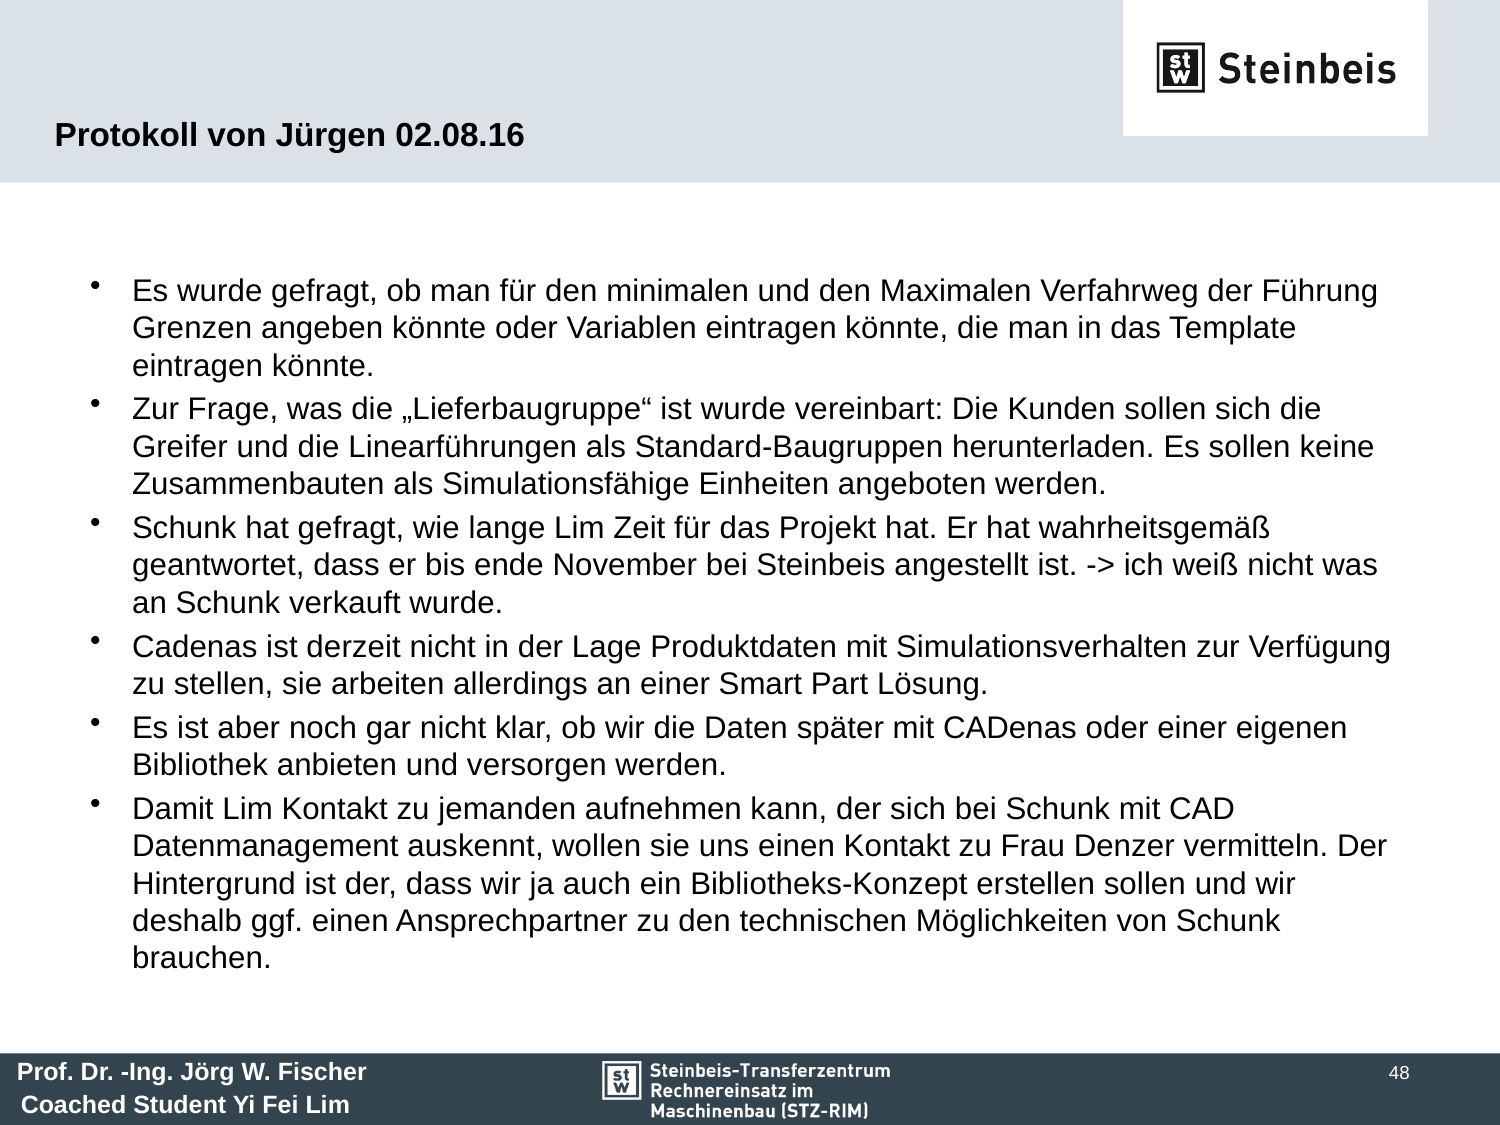

# Protokoll von Jürgen 02.08.16
Es wurde gefragt, ob man für den minimalen und den Maximalen Verfahrweg der Führung Grenzen angeben könnte oder Variablen eintragen könnte, die man in das Template eintragen könnte.
Zur Frage, was die „Lieferbaugruppe“ ist wurde vereinbart: Die Kunden sollen sich die Greifer und die Linearführungen als Standard-Baugruppen herunterladen. Es sollen keine Zusammenbauten als Simulationsfähige Einheiten angeboten werden.
Schunk hat gefragt, wie lange Lim Zeit für das Projekt hat. Er hat wahrheitsgemäß geantwortet, dass er bis ende November bei Steinbeis angestellt ist. -> ich weiß nicht was an Schunk verkauft wurde.
Cadenas ist derzeit nicht in der Lage Produktdaten mit Simulationsverhalten zur Verfügung zu stellen, sie arbeiten allerdings an einer Smart Part Lösung.
Es ist aber noch gar nicht klar, ob wir die Daten später mit CADenas oder einer eigenen Bibliothek anbieten und versorgen werden.
Damit Lim Kontakt zu jemanden aufnehmen kann, der sich bei Schunk mit CAD Datenmanagement auskennt, wollen sie uns einen Kontakt zu Frau Denzer vermitteln. Der Hintergrund ist der, dass wir ja auch ein Bibliotheks-Konzept erstellen sollen und wir deshalb ggf. einen Ansprechpartner zu den technischen Möglichkeiten von Schunk brauchen.

48